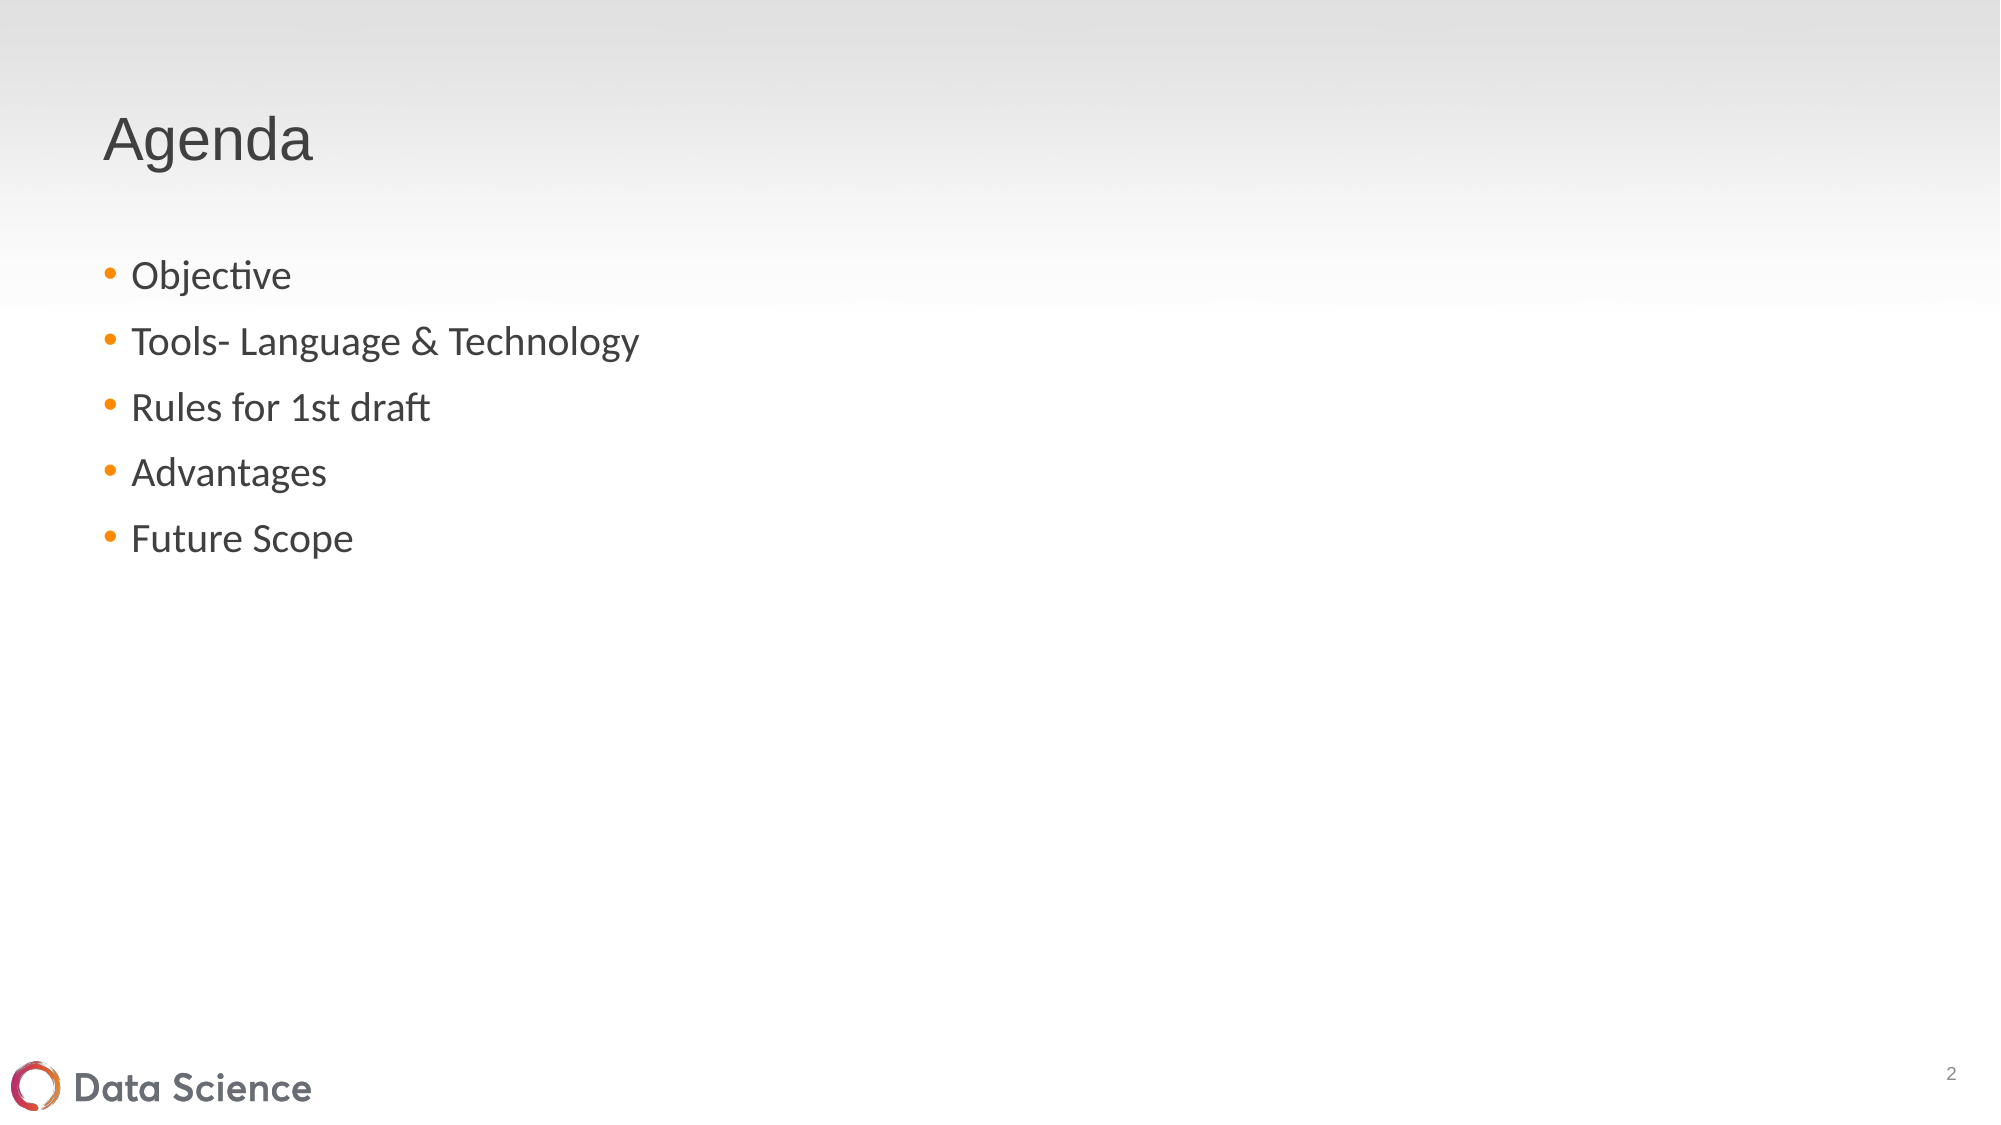

# Agenda
Objective
Tools- Language & Technology
Rules for 1st draft
Advantages
Future Scope
2